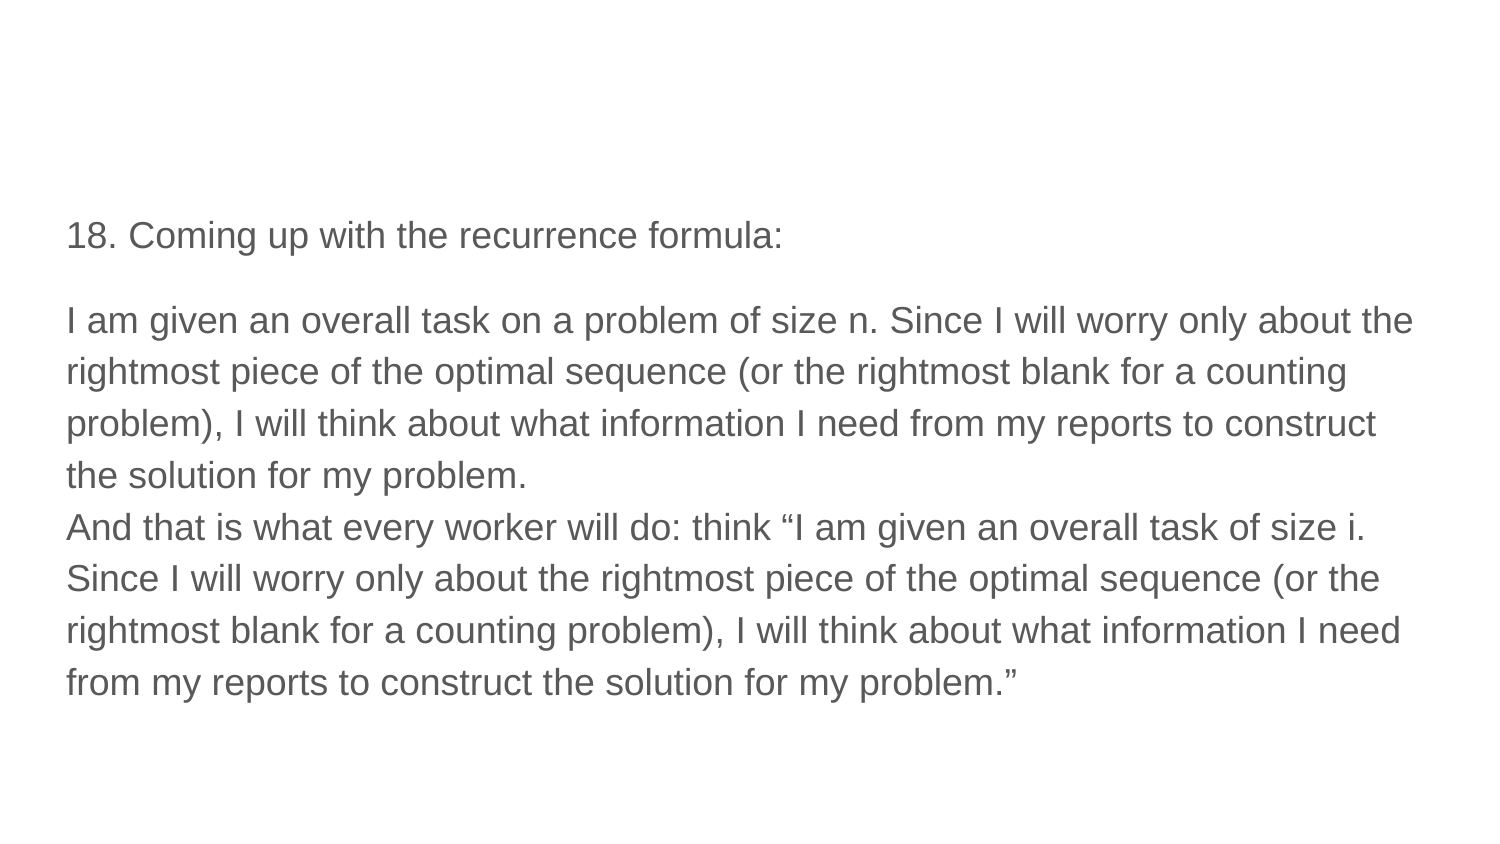

#
18. Coming up with the recurrence formula:
I am given an overall task on a problem of size n. Since I will worry only about the rightmost piece of the optimal sequence (or the rightmost blank for a counting problem), I will think about what information I need from my reports to construct the solution for my problem.
And that is what every worker will do: think “I am given an overall task of size i. Since I will worry only about the rightmost piece of the optimal sequence (or the rightmost blank for a counting problem), I will think about what information I need from my reports to construct the solution for my problem.”